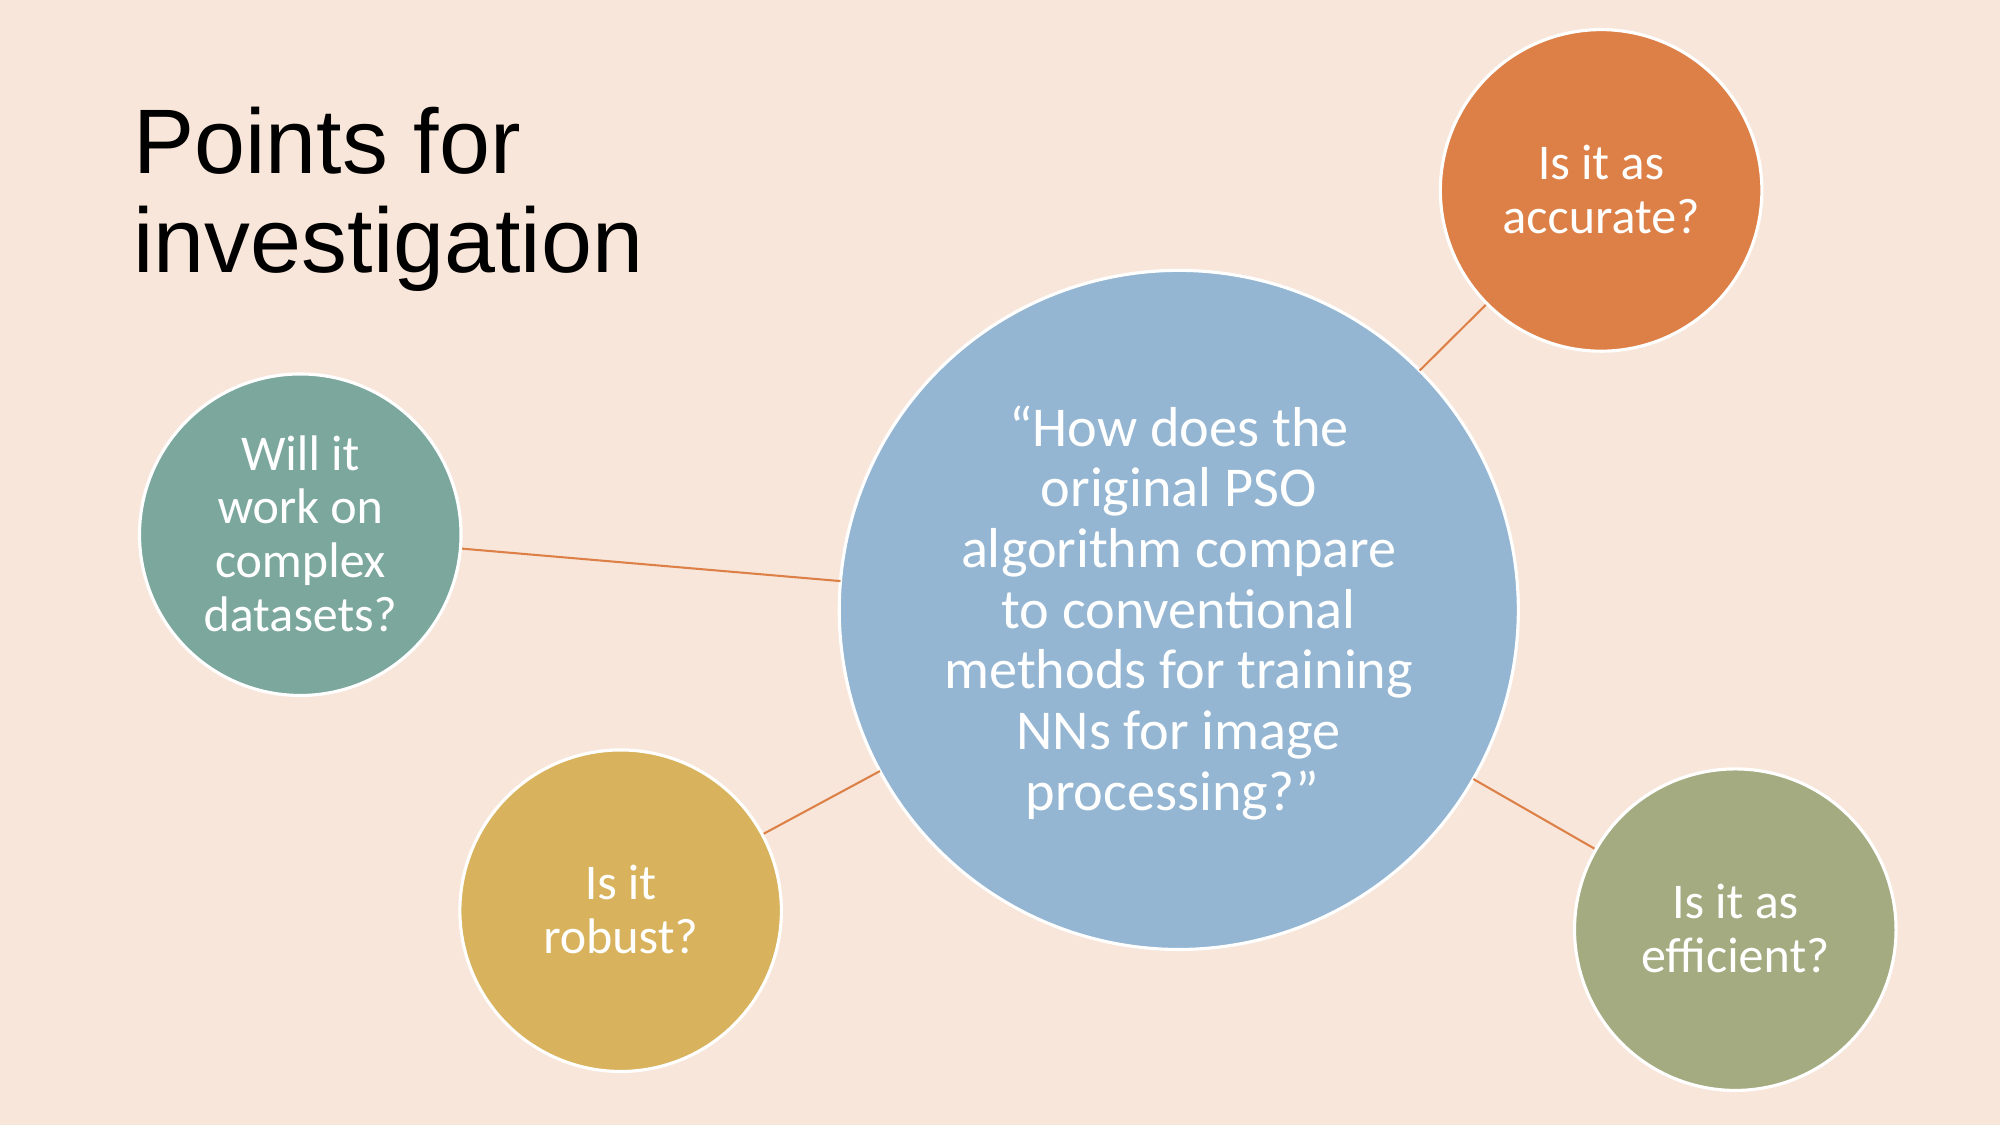

“How does the original PSO algorithm compare to conventional methods for training NNs for image processing?”

Is it as accurate?

Is it as efficient?

Is it robust?

Will it work on complex datasets?
# Points for investigation